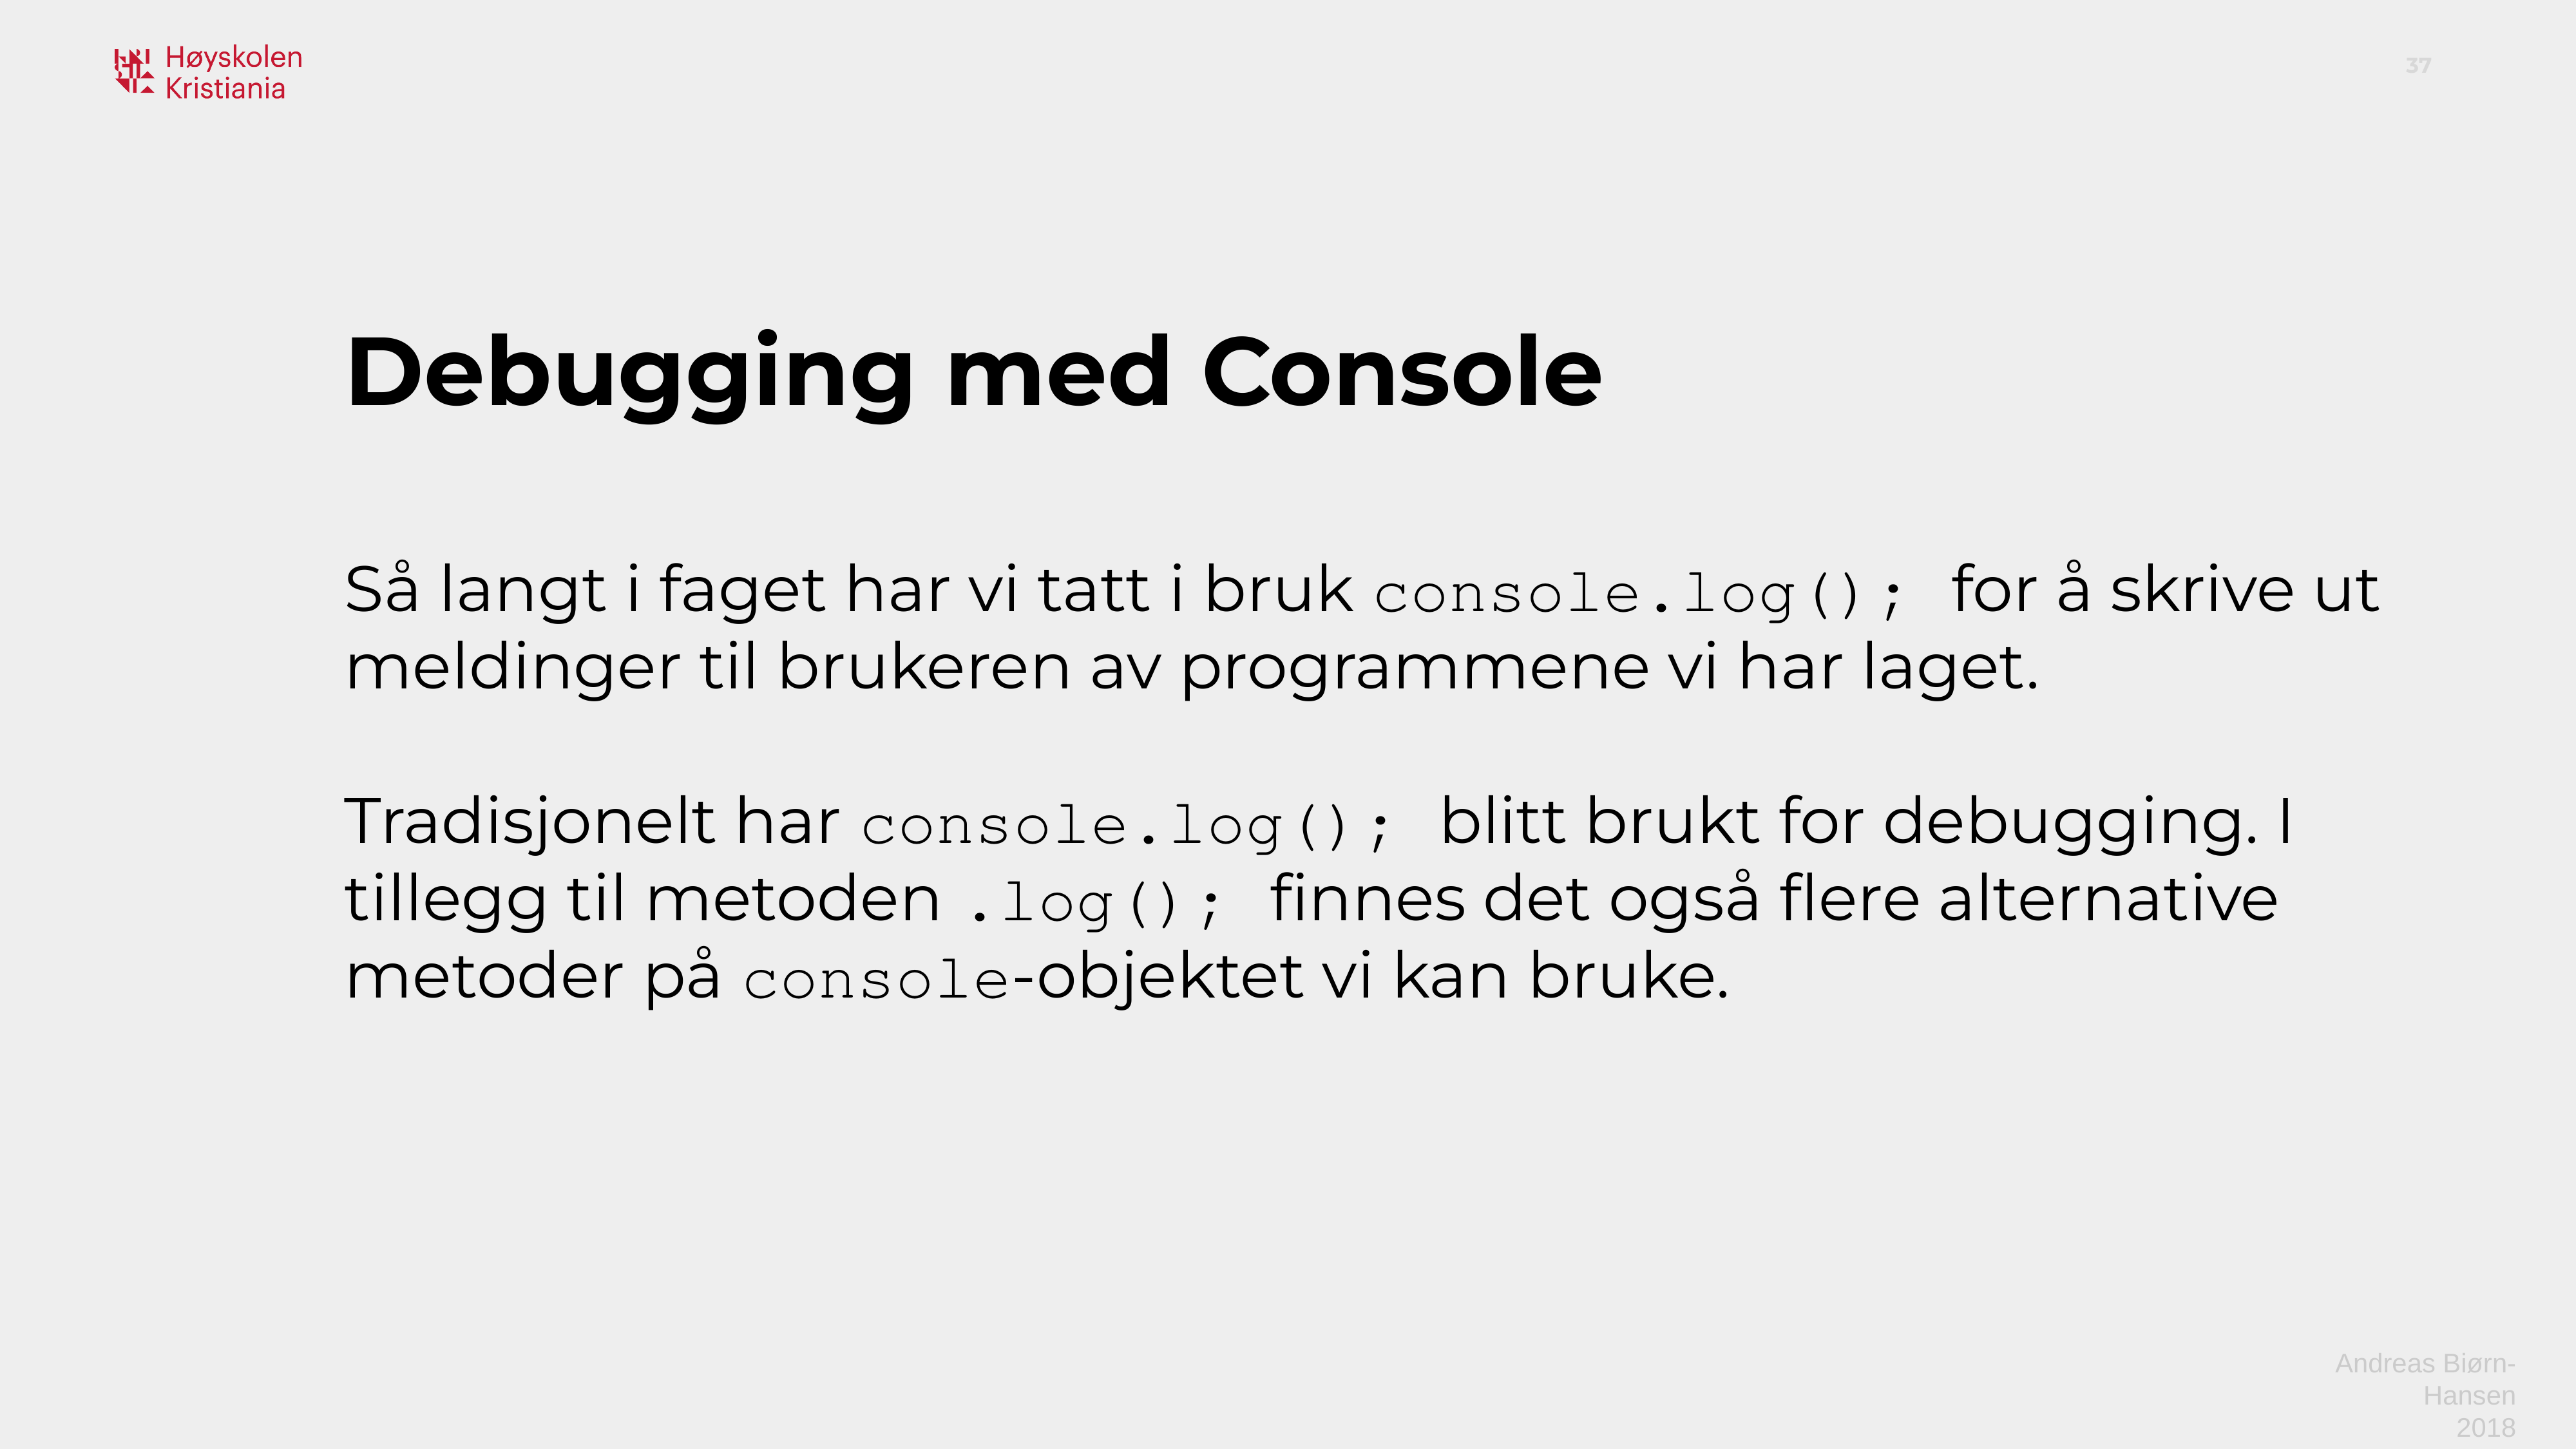

Debugging med Console
Så langt i faget har vi tatt i bruk console.log(); for å skrive ut meldinger til brukeren av programmene vi har laget.

Tradisjonelt har console.log(); blitt brukt for debugging. I tillegg til metoden .log(); finnes det også flere alternative metoder på console-objektet vi kan bruke.